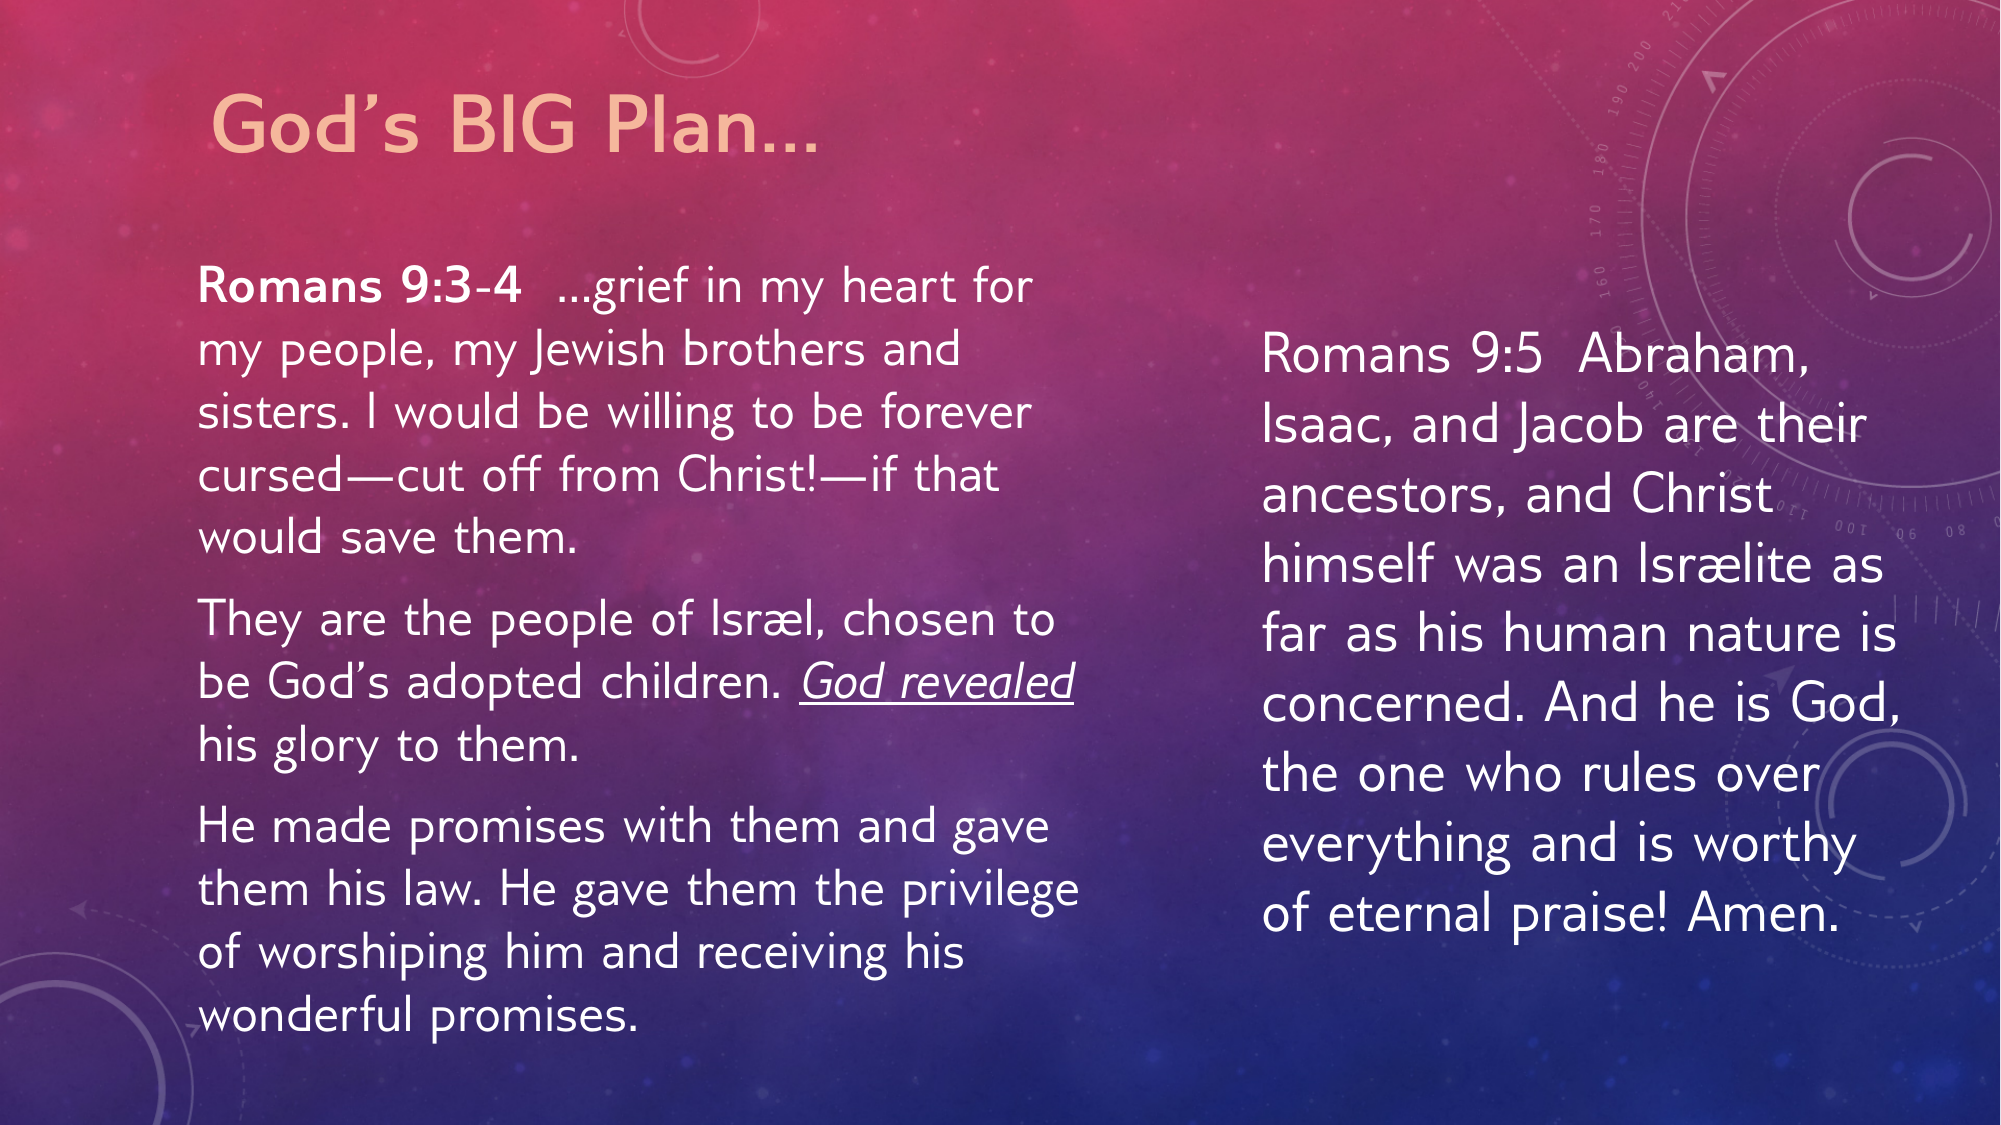

# God’s BIG Plan…
Romans 9:3-4  …grief in my heart for my people, my Jewish brothers and sisters. I would be willing to be forever cursed—cut off from Christ!—if that would save them.
They are the people of Israel, chosen to be God’s adopted children. God revealed his glory to them.
He made promises with them and gave them his law. He gave them the privilege of worshiping him and receiving his wonderful promises.
Romans 9:5  Abraham, Isaac, and Jacob are their ancestors, and Christ himself was an Israelite as far as his human nature is concerned. And he is God, the one who rules over everything and is worthy of eternal praise! Amen.